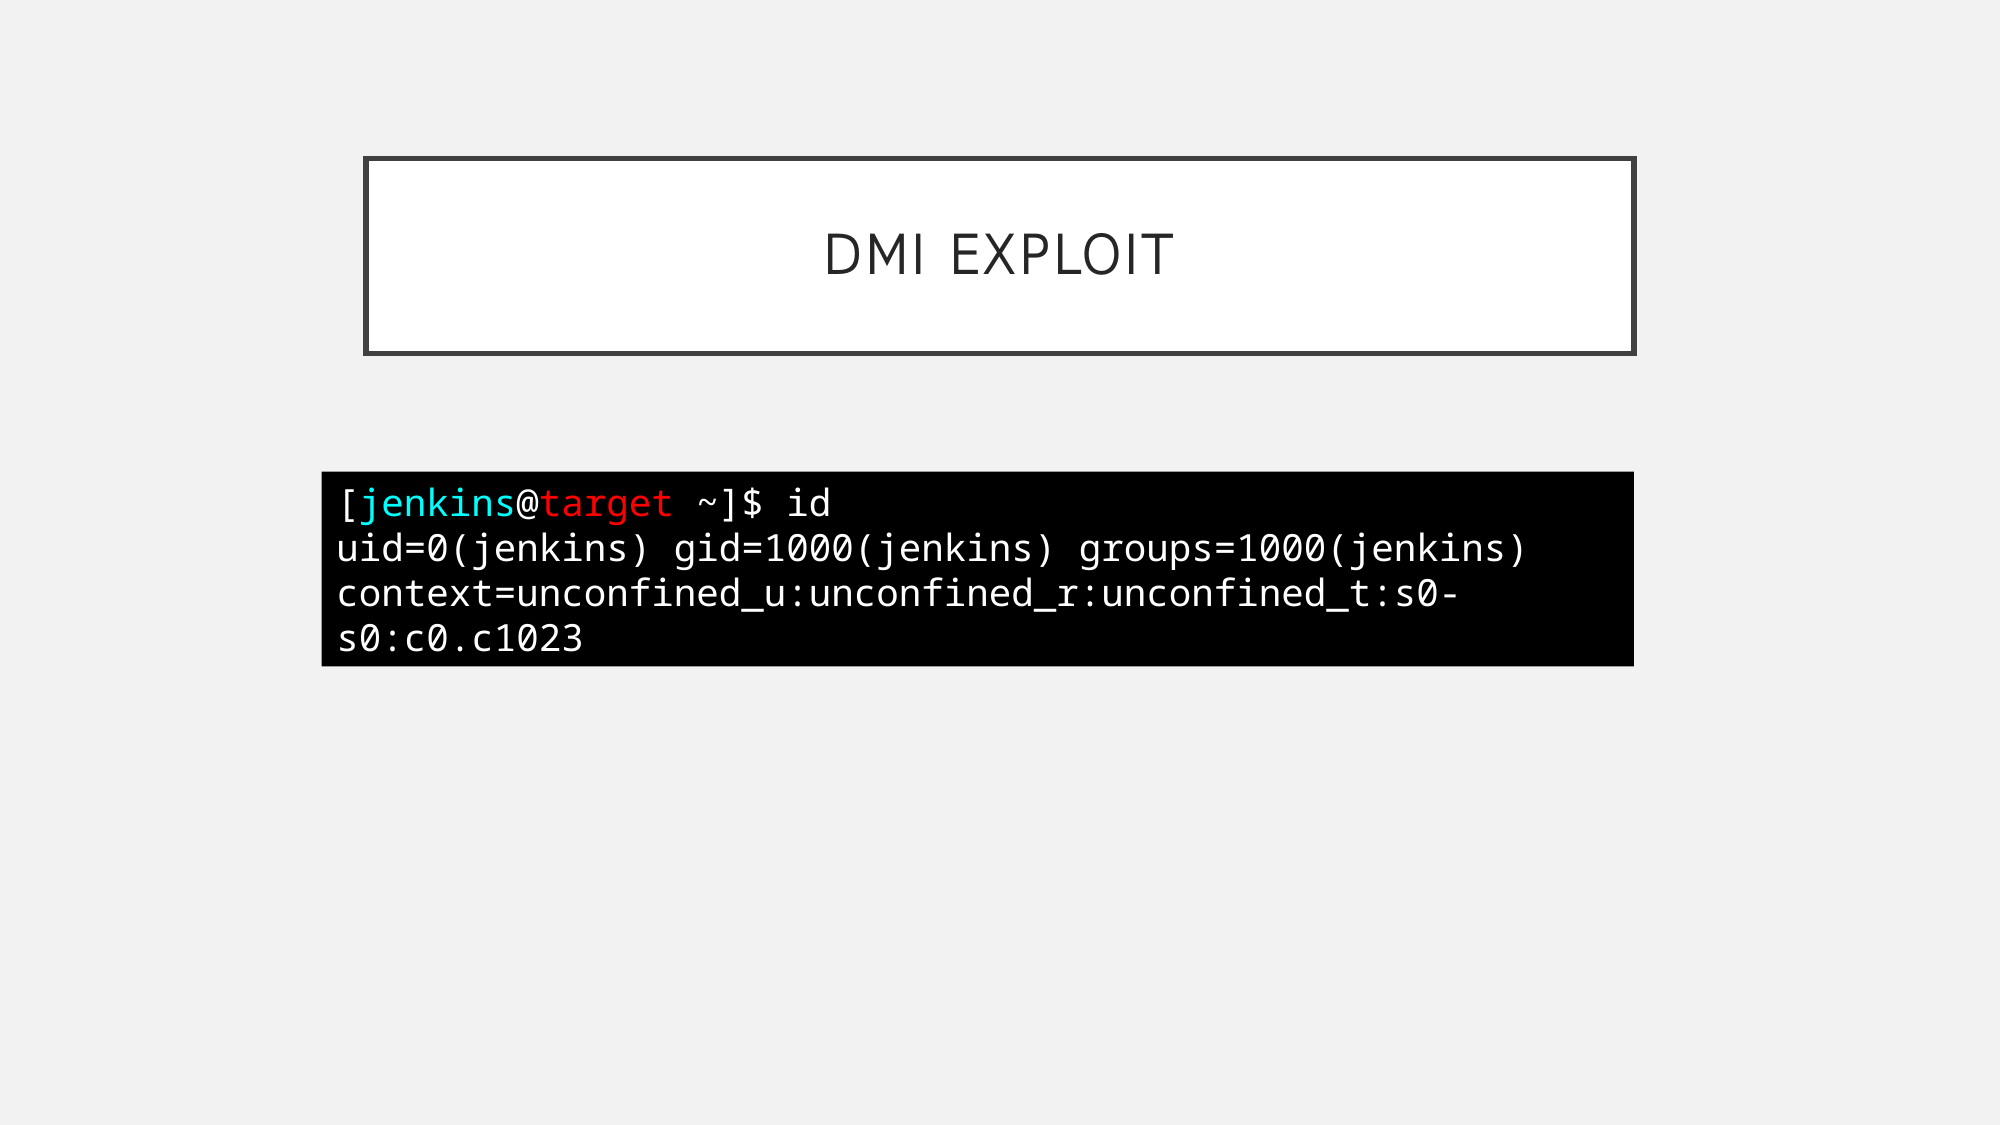

# DMI Exploit
[jenkins@target ~]$ id
uid=0(jenkins) gid=1000(jenkins) groups=1000(jenkins) context=unconfined_u:unconfined_r:unconfined_t:s0-s0:c0.c1023